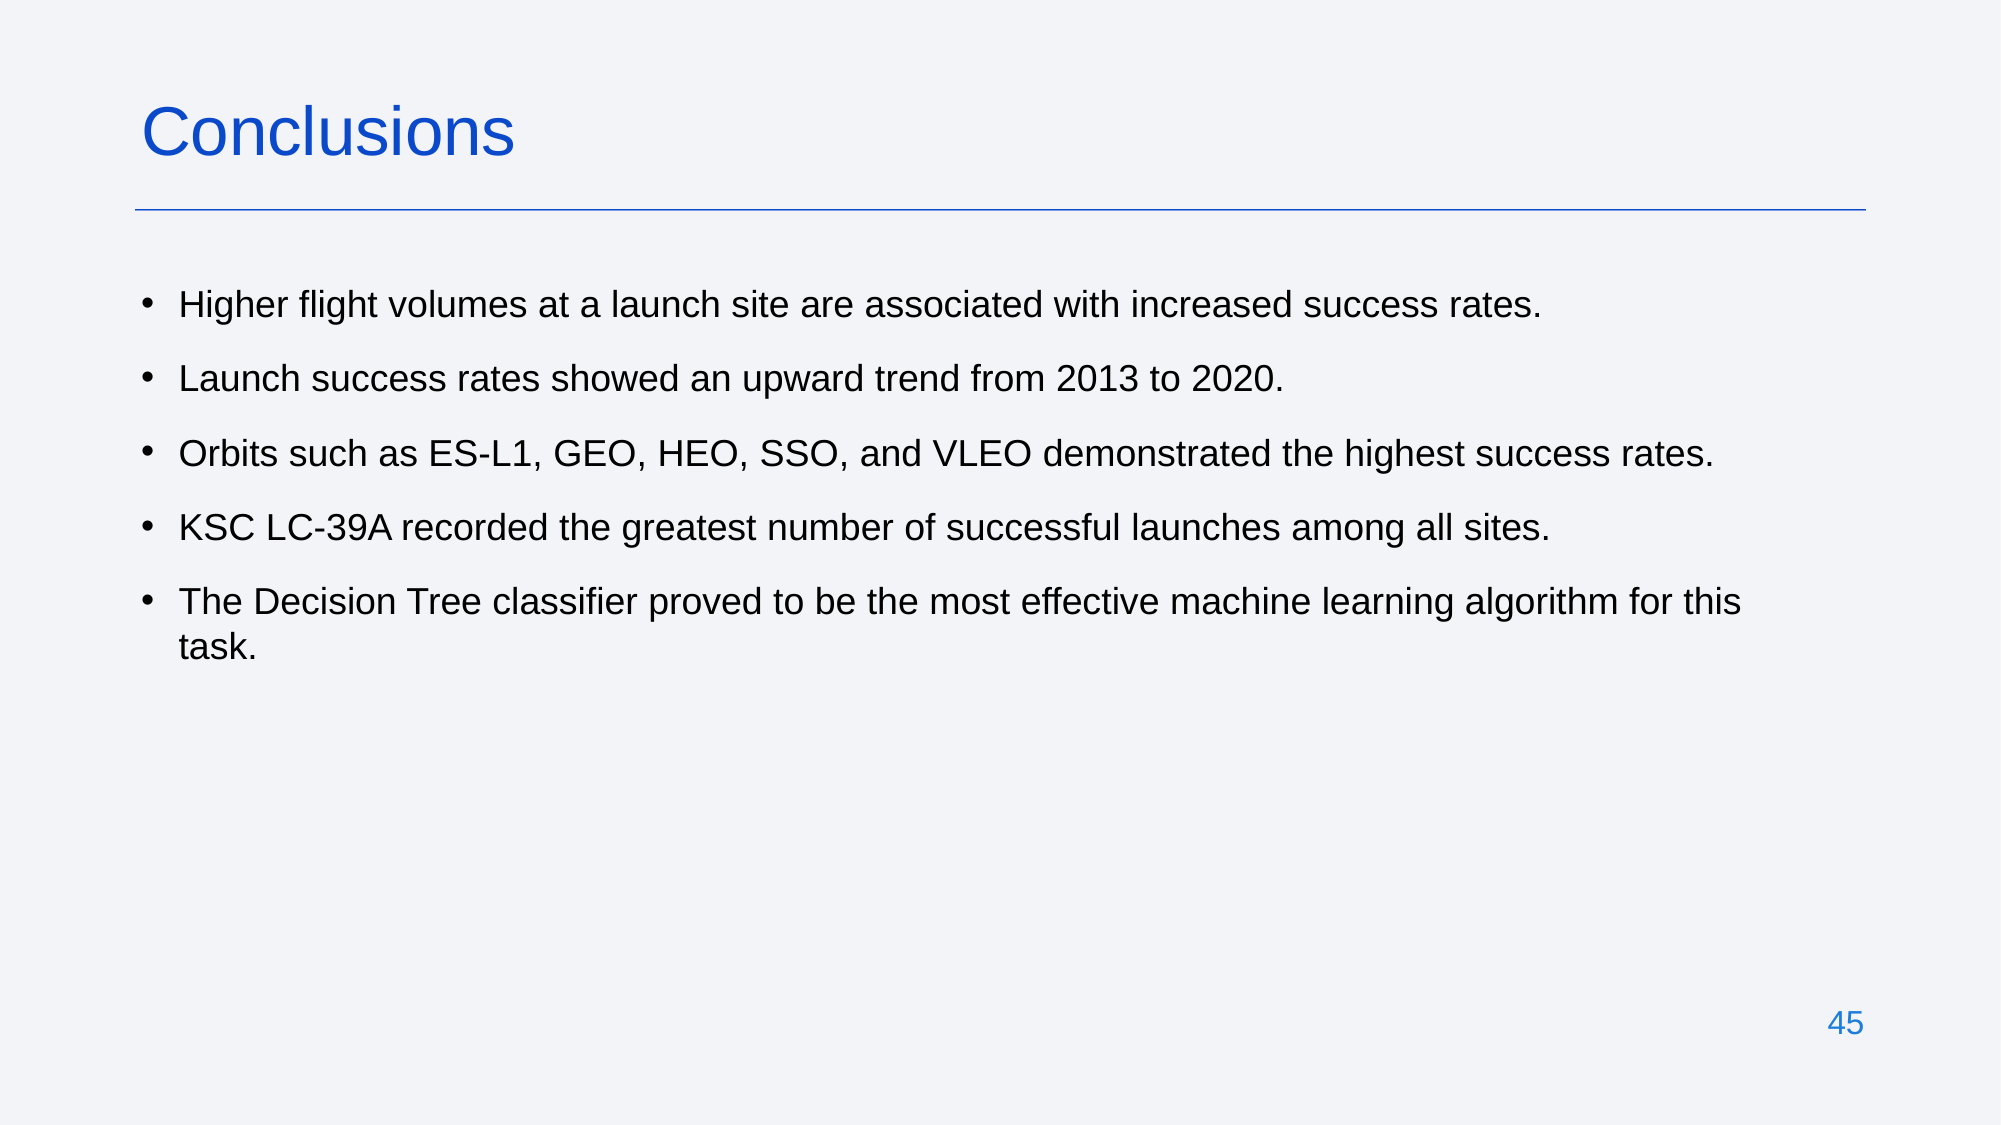

Conclusions
Higher flight volumes at a launch site are associated with increased success rates.
Launch success rates showed an upward trend from 2013 to 2020.
Orbits such as ES-L1, GEO, HEO, SSO, and VLEO demonstrated the highest success rates.
KSC LC-39A recorded the greatest number of successful launches among all sites.
The Decision Tree classifier proved to be the most effective machine learning algorithm for this task.
45